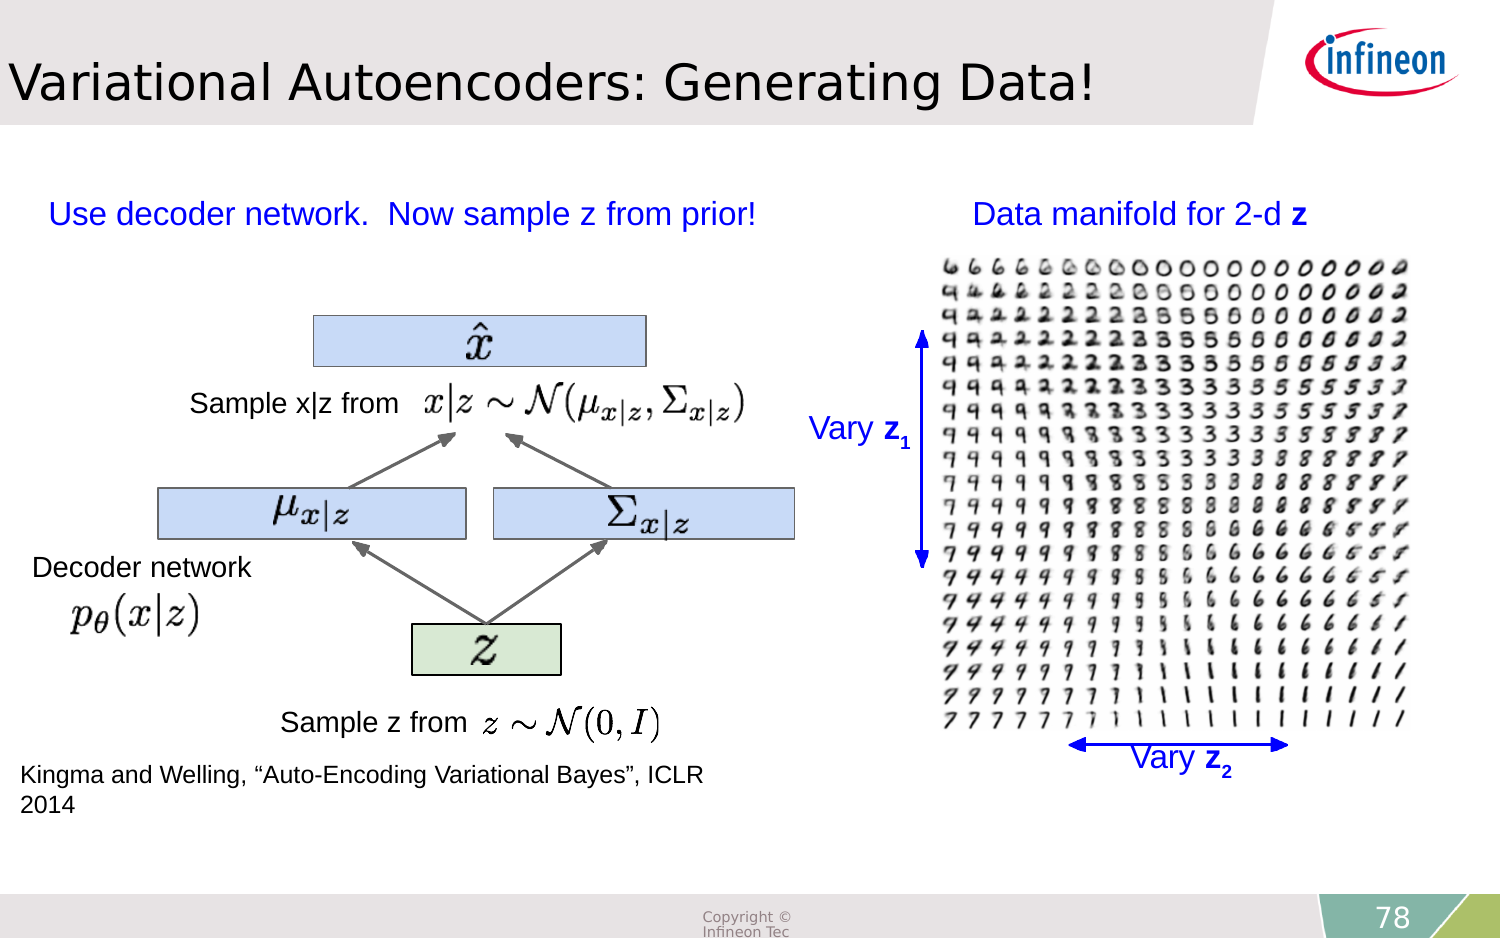

Variational Autoencoders: Generating Data!
Use decoder network.  Now sample z from prior!	Data manifold for 2-d z

Sample x|z from
Vary z1

Decoder network

Sample z from
Kingma and Welling, “Auto-Encoding Variational Bayes”, ICLR 2014

Vary z2

Lecture 13 -
Copyright © Infineon Technologies AG 2018. All rights reserved.
78